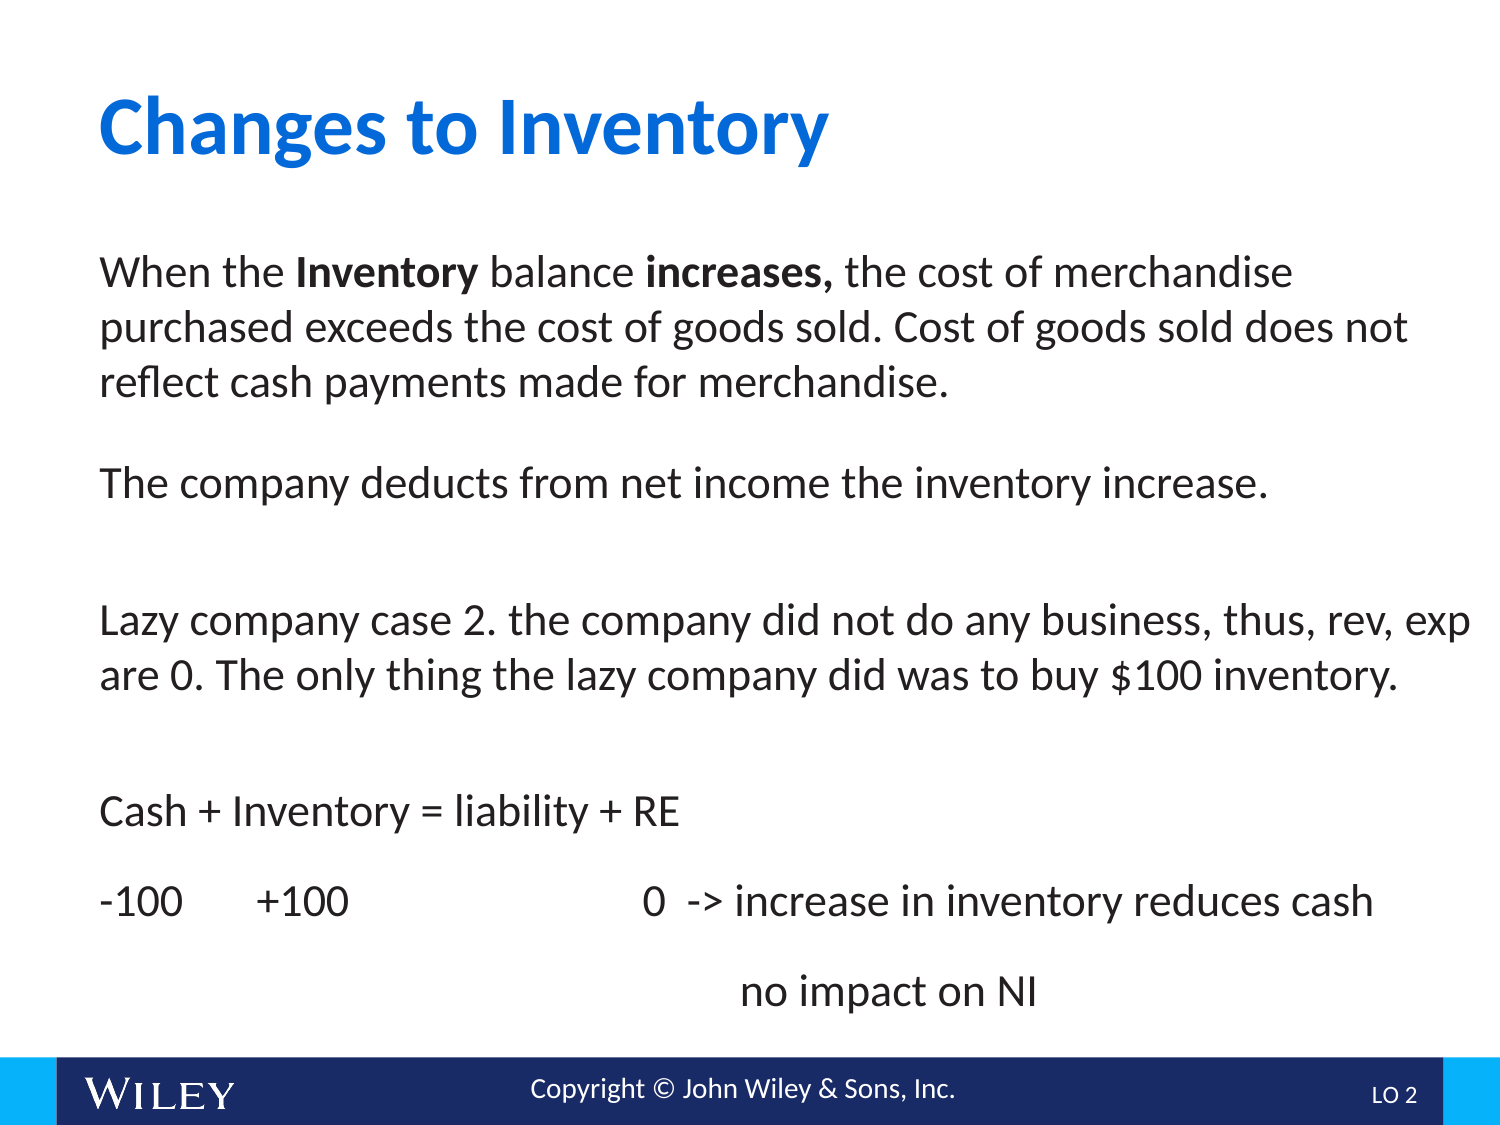

# Changes to Inventory
When the Inventory balance increases, the cost of merchandise purchased exceeds the cost of goods sold. Cost of goods sold does not reflect cash payments made for merchandise.
The company deducts from net income the inventory increase.
Lazy company case 2. the company did not do any business, thus, rev, exp are 0. The only thing the lazy company did was to buy $100 inventory.
Cash + Inventory = liability + RE
-100       +100                            0  -> increase in inventory reduces cash
                                                             no impact on NI

L O 2